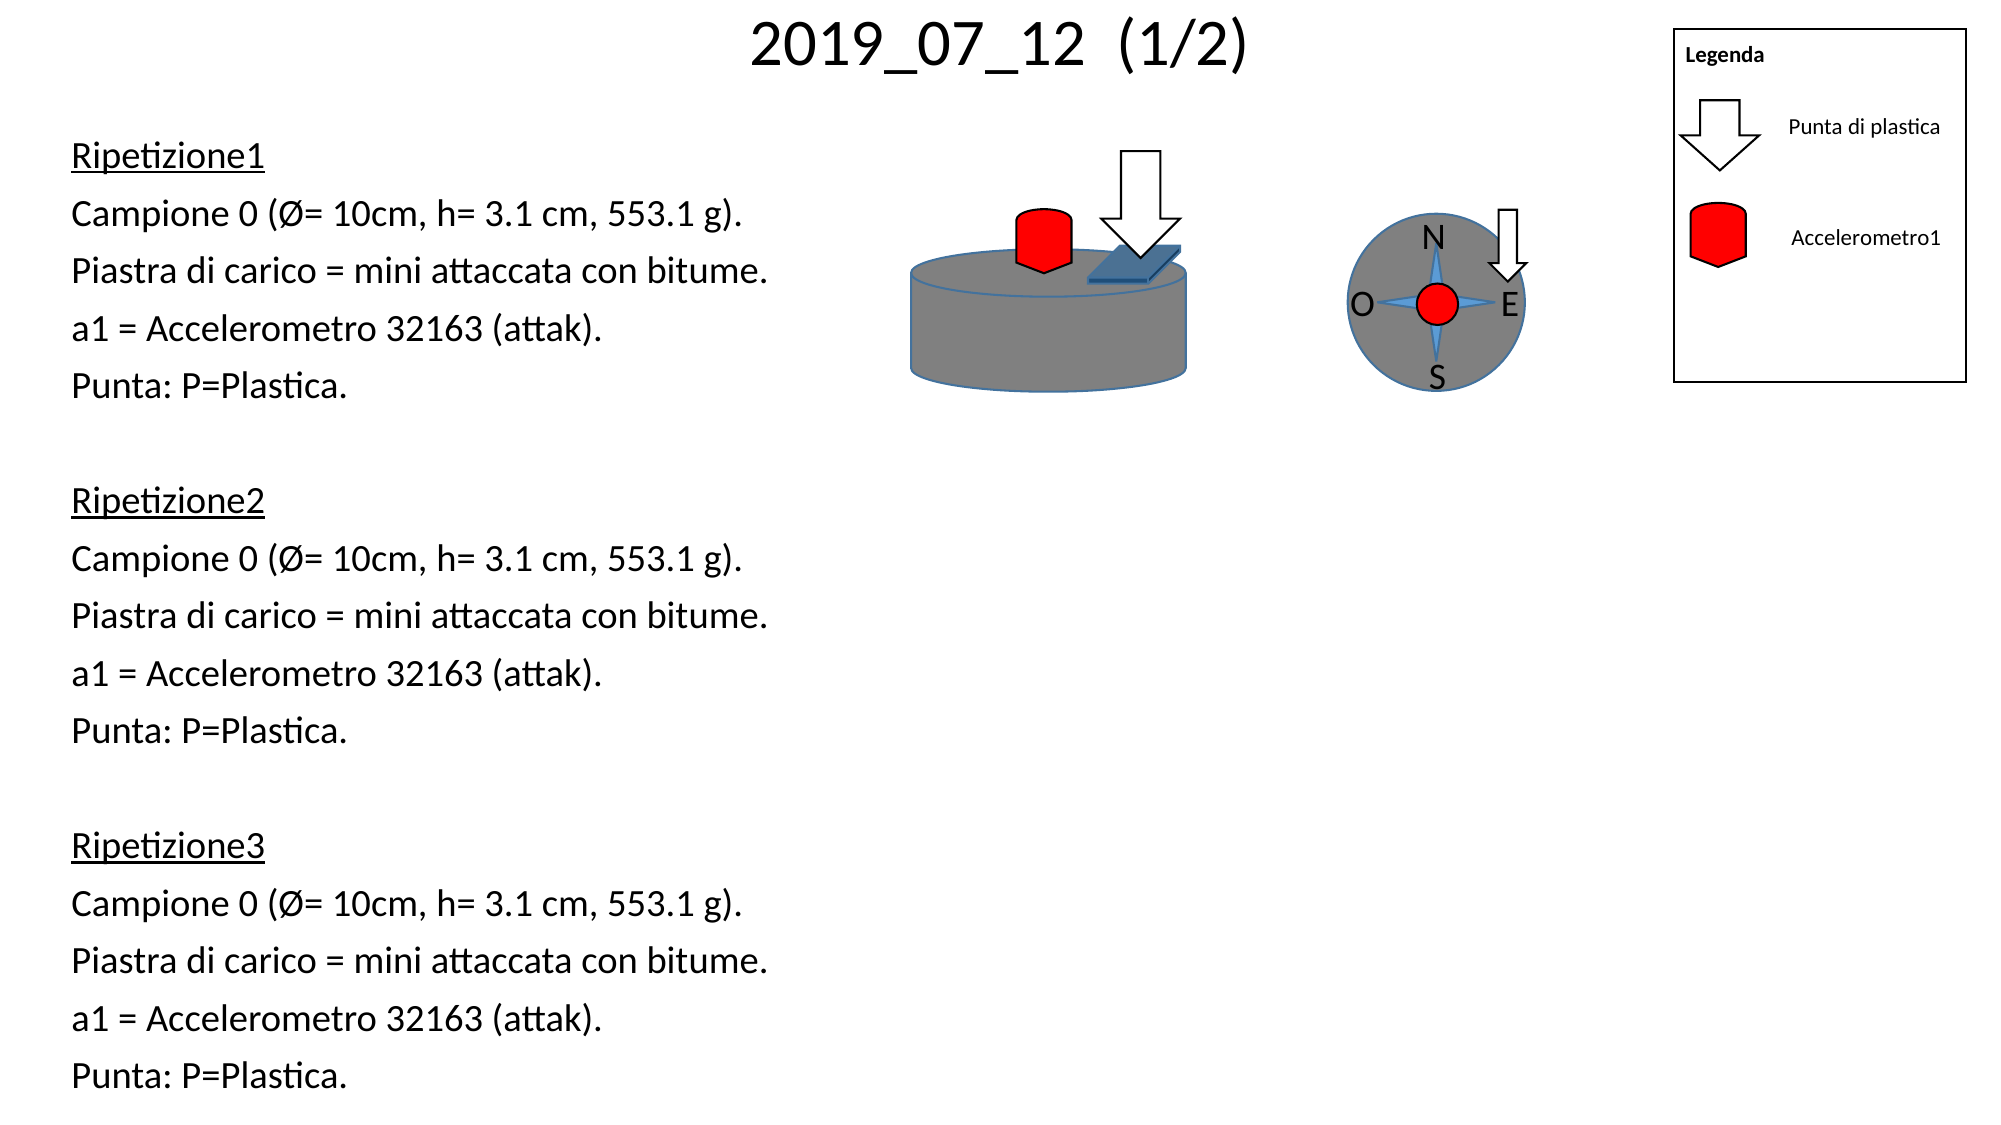

# 2019_07_12  (1/2)

Legenda

Punta di plastica

Accelerometro1
Ripetizione1
Campione 0 (Ø= 10cm, h= 3.1 cm, 553.1 g).
Piastra di carico = mini attaccata con bitume.
a1 = Accelerometro 32163 (attak).
Punta: P=Plastica.

Ripetizione2
Campione 0 (Ø= 10cm, h= 3.1 cm, 553.1 g).
Piastra di carico = mini attaccata con bitume.
a1 = Accelerometro 32163 (attak).
Punta: P=Plastica.

Ripetizione3
Campione 0 (Ø= 10cm, h= 3.1 cm, 553.1 g).
Piastra di carico = mini attaccata con bitume.
a1 = Accelerometro 32163 (attak).
Punta: P=Plastica.

N

E
O

S